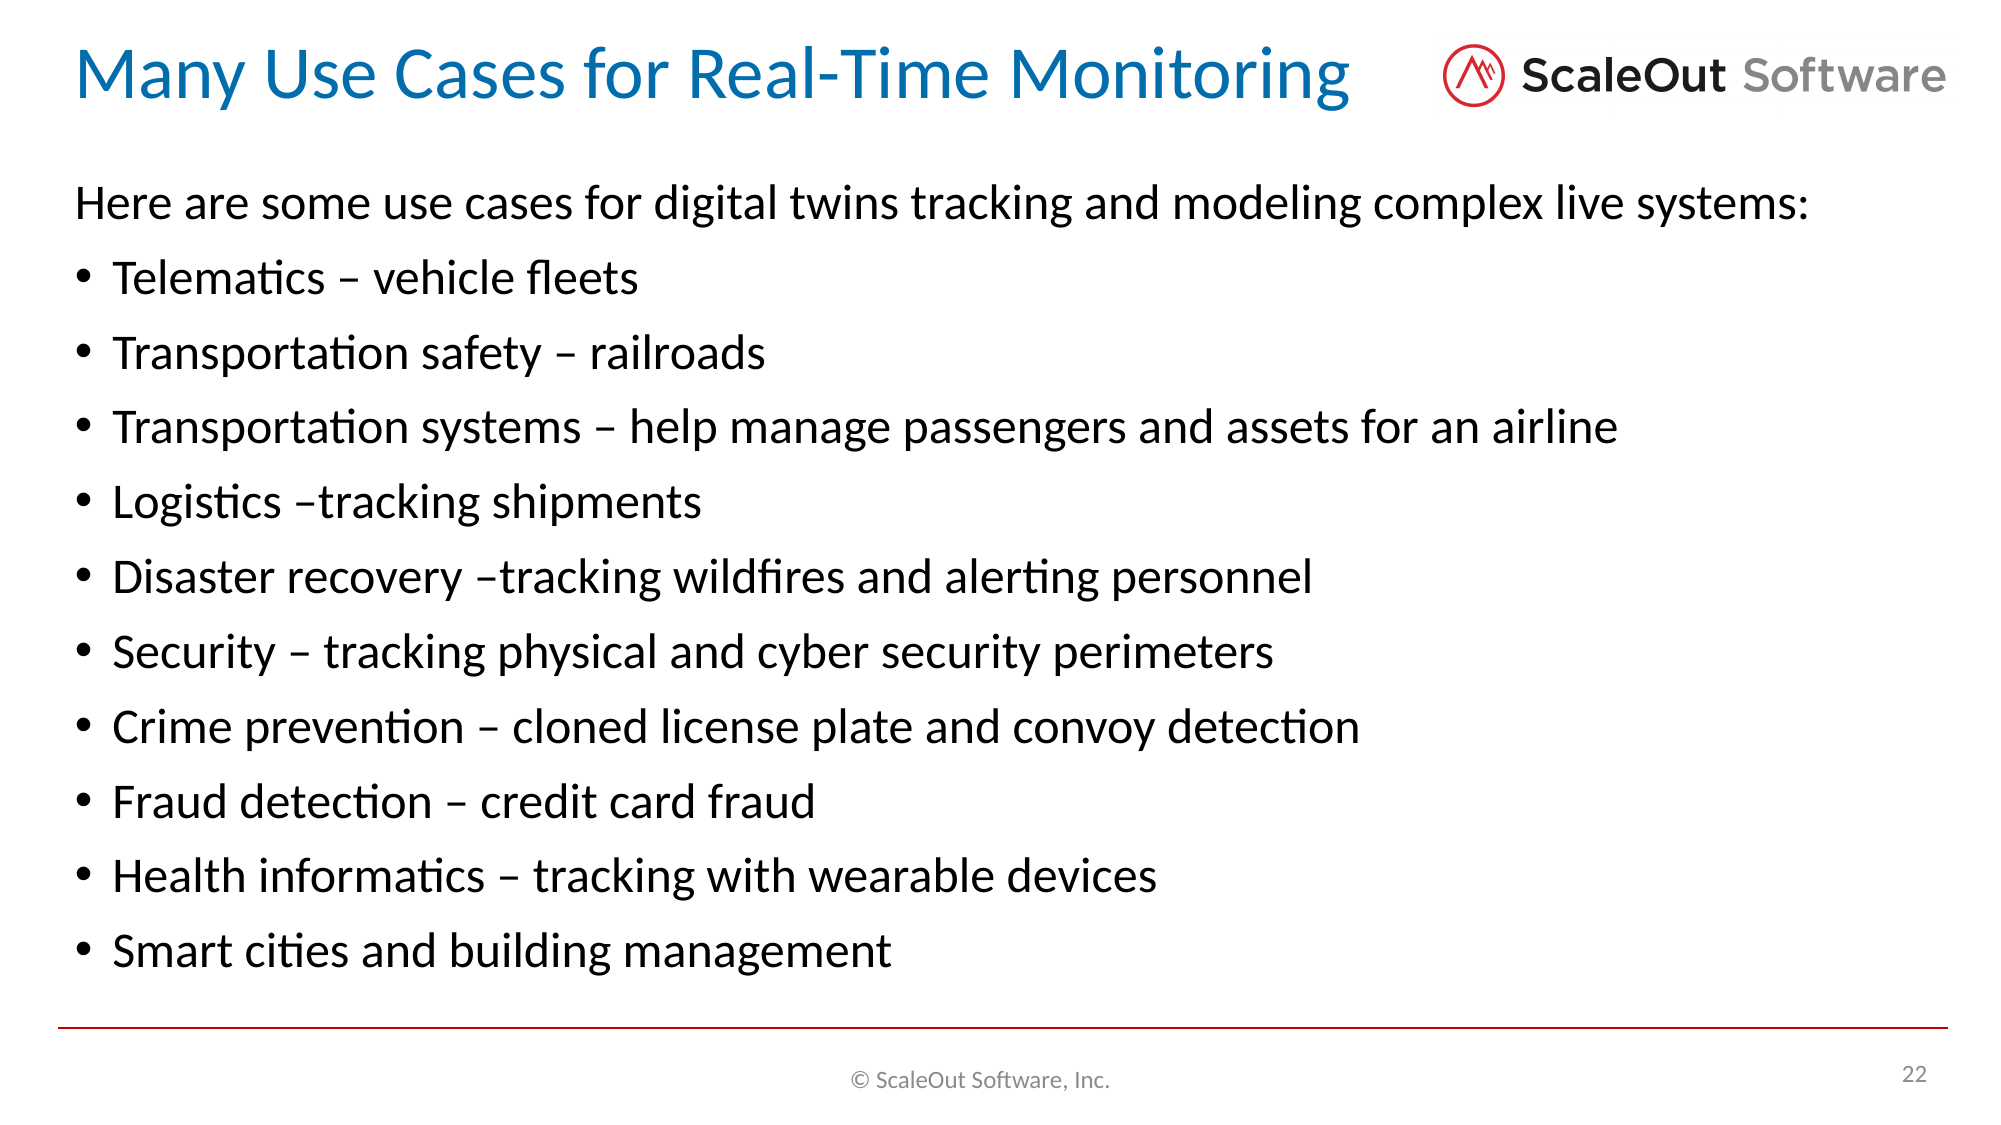

# Many Use Cases for Real-Time Monitoring
Here are some use cases for digital twins tracking and modeling complex live systems:
Telematics – vehicle fleets
Transportation safety – railroads
Transportation systems – help manage passengers and assets for an airline
Logistics –tracking shipments
Disaster recovery –tracking wildfires and alerting personnel
Security – tracking physical and cyber security perimeters
Crime prevention – cloned license plate and convoy detection
Fraud detection – credit card fraud
Health informatics – tracking with wearable devices
Smart cities and building management

22
© ScaleOut Software, Inc.